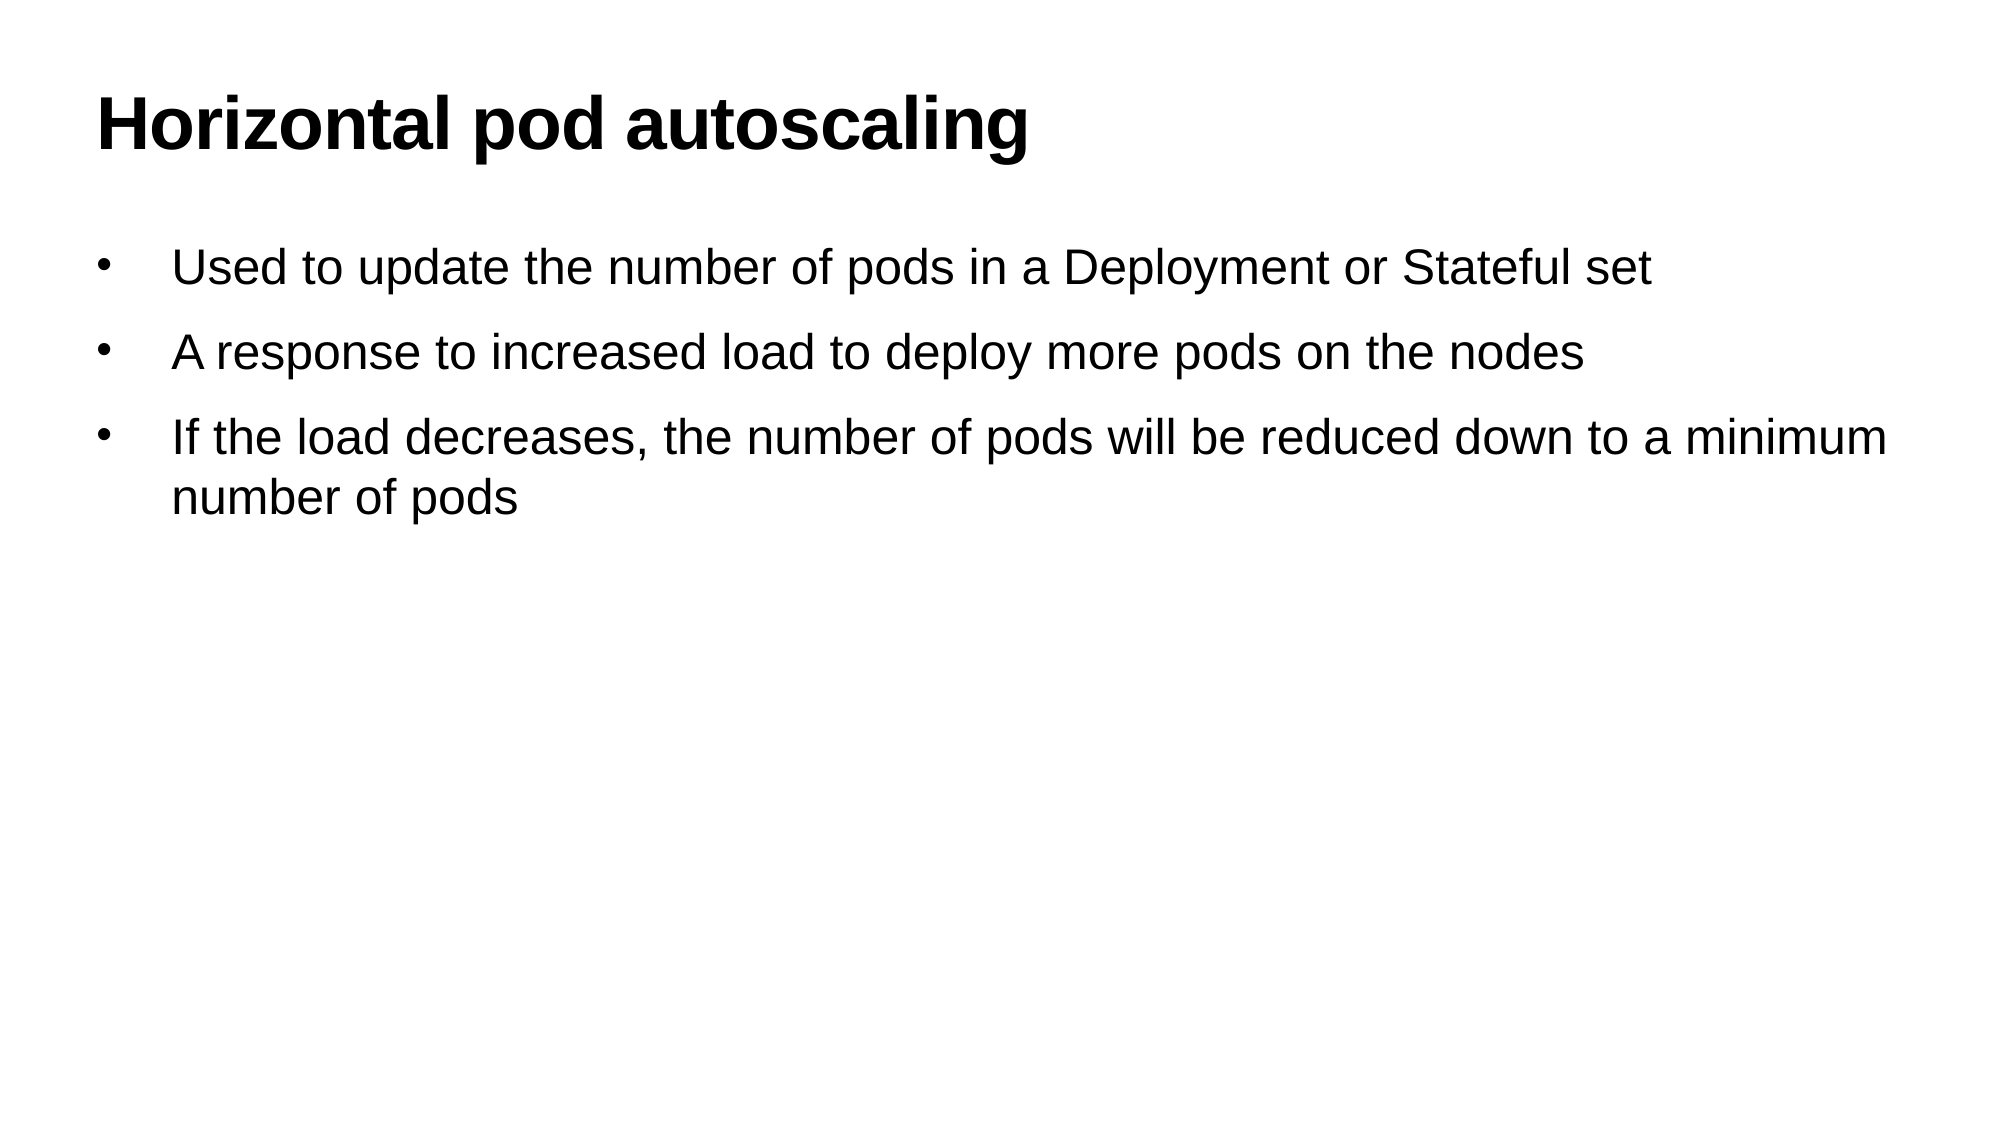

# Horizontal pod autoscaling
Used to update the number of pods in a Deployment or Stateful set
A response to increased load to deploy more pods on the nodes
If the load decreases, the number of pods will be reduced down to a minimum number of pods